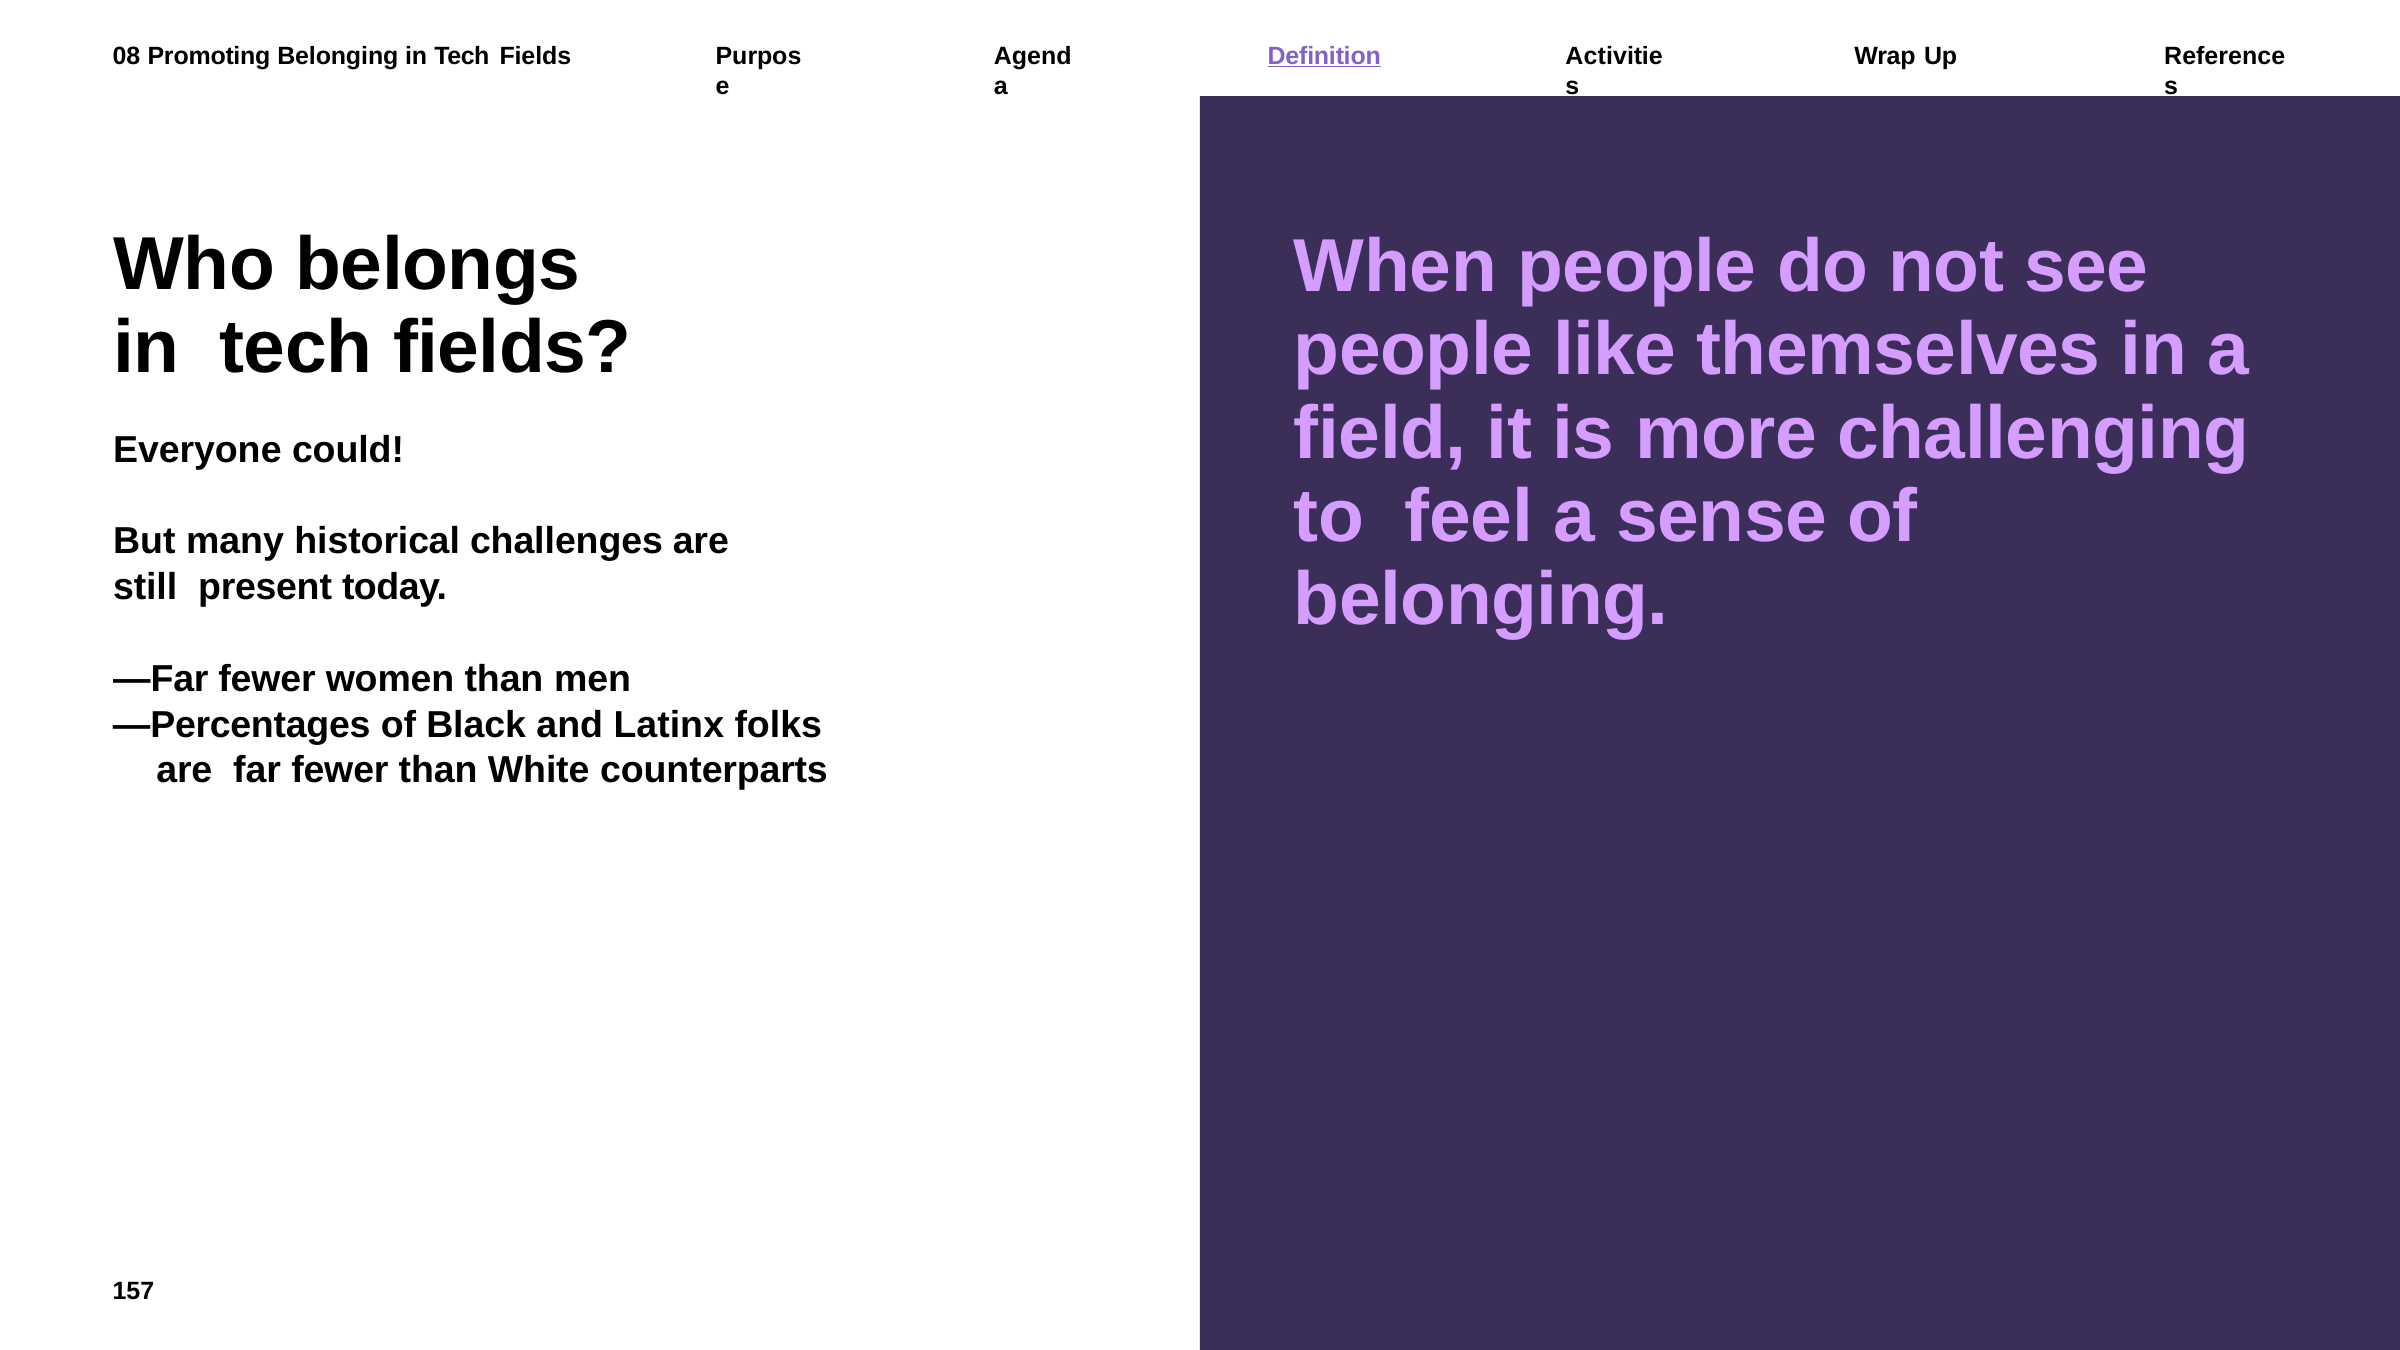

08 Promoting Belonging in Tech Fields
Purpose
Agenda
Definition
Activities
Wrap Up
References

Who belongs in  tech fields?
Everyone could!
When people do not see  people like themselves in a  field, it is more challenging to  feel a sense of belonging.
But many historical challenges are still  present today.
—Far fewer women than men
—Percentages of Black and Latinx folks are  far fewer than White counterparts
157